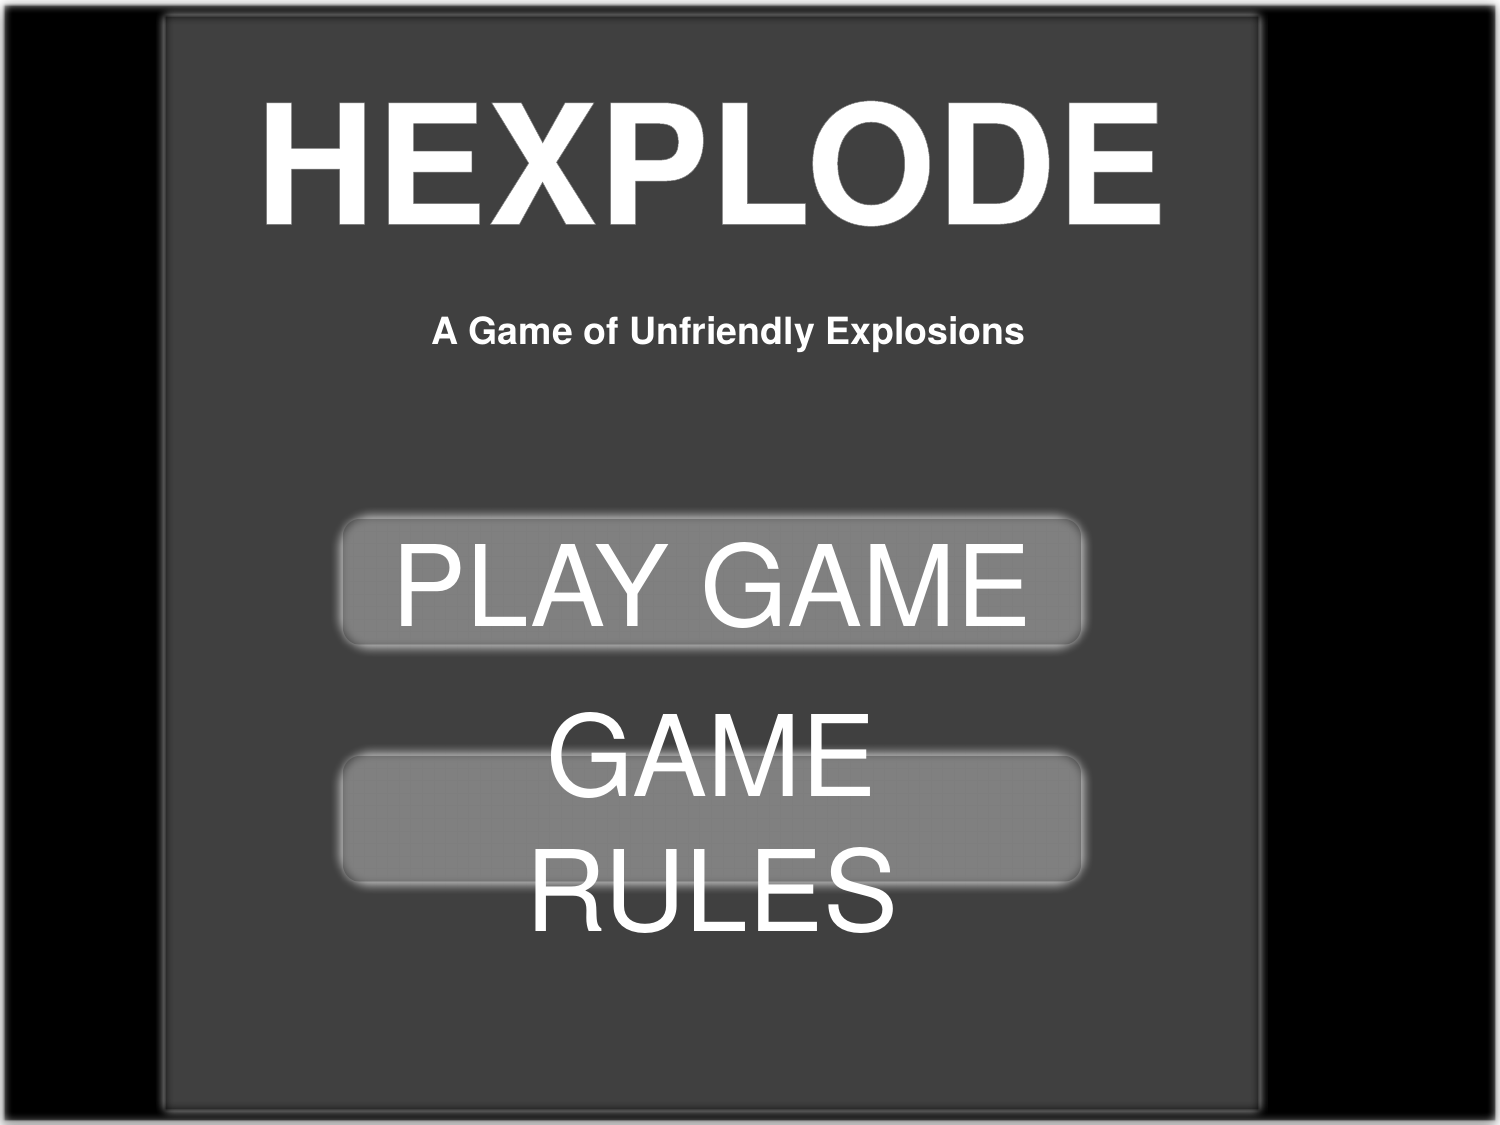

HEXPLODE
A Game of Unfriendly Explosions
PLAY GAME
GAME RULES